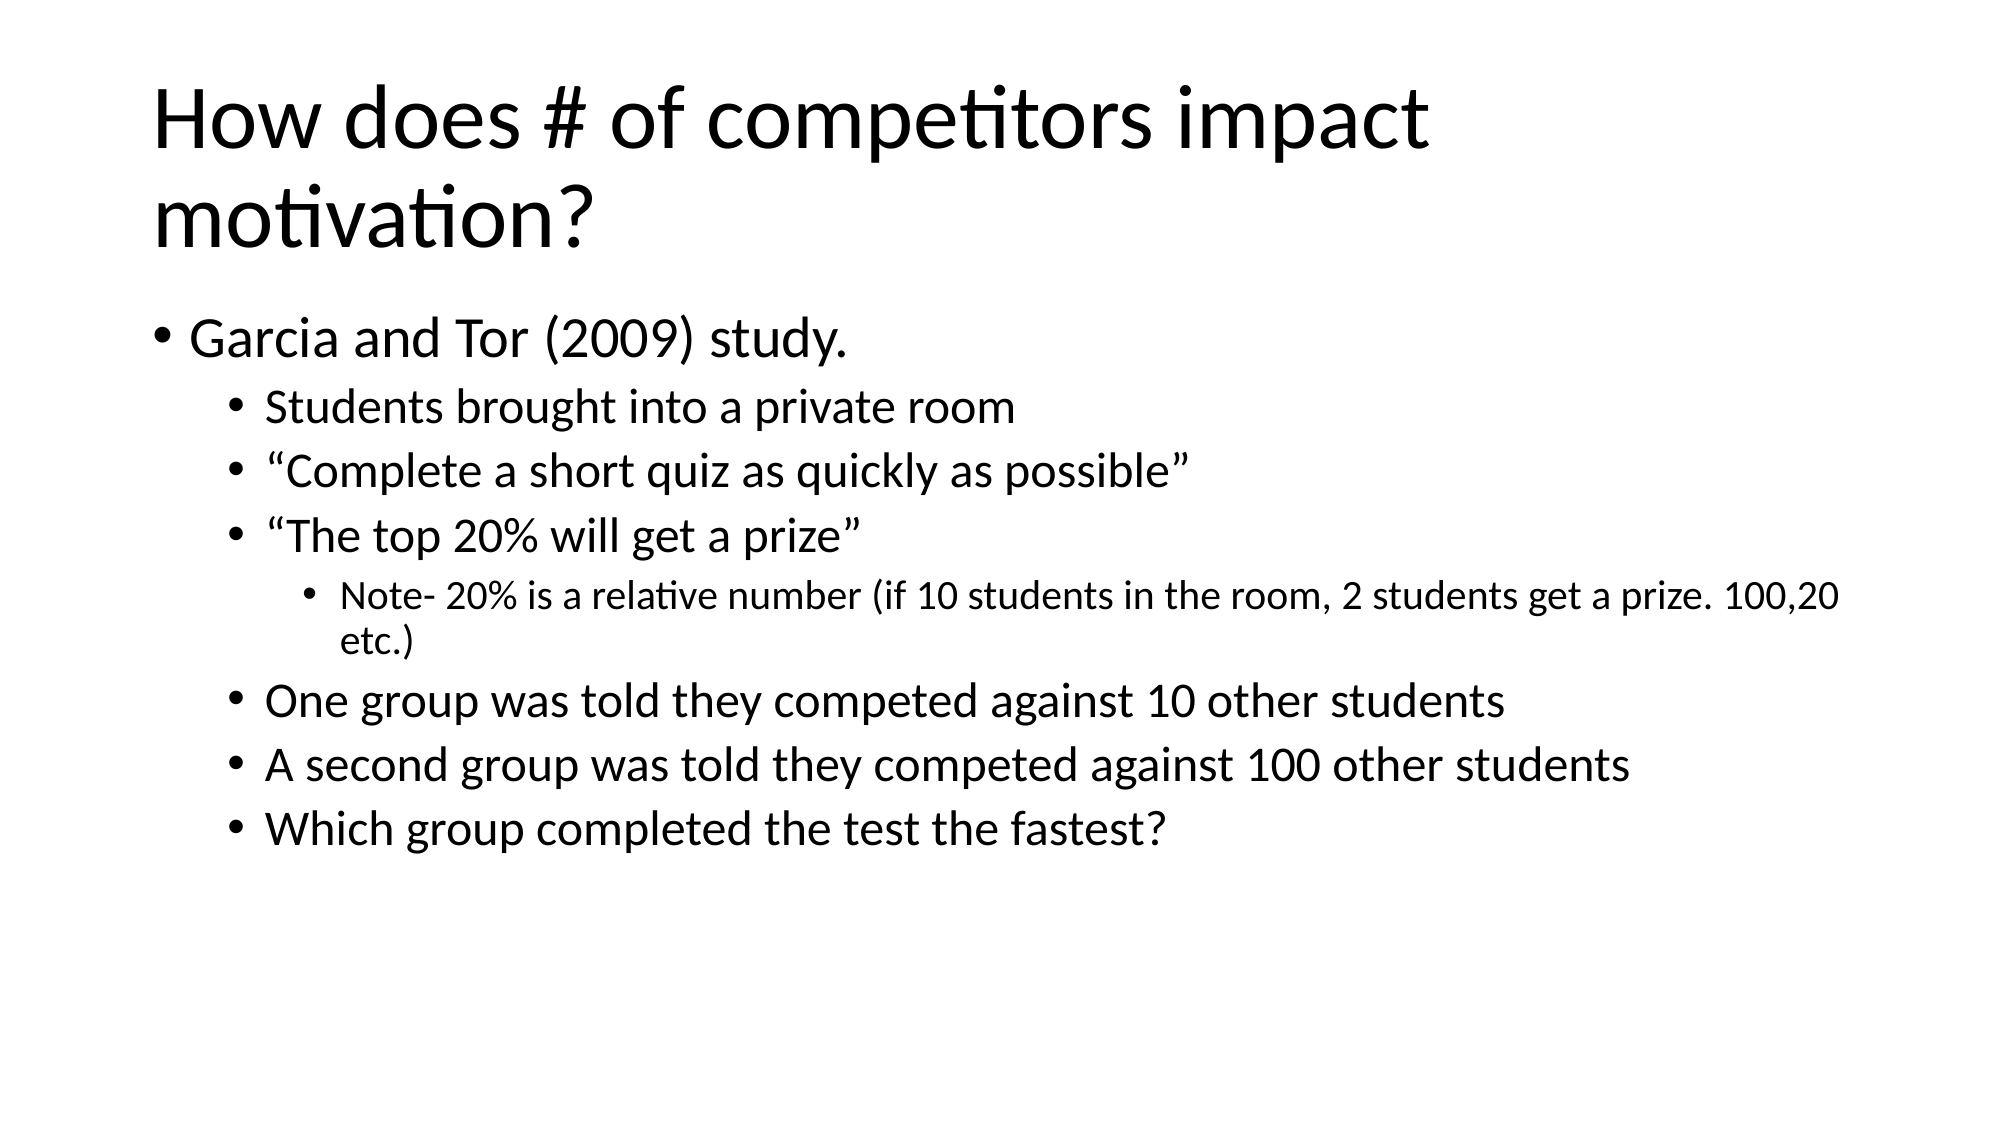

# How does # of competitors impact motivation?
Garcia and Tor (2009) study.
Students brought into a private room
“Complete a short quiz as quickly as possible”
“The top 20% will get a prize”
Note- 20% is a relative number (if 10 students in the room, 2 students get a prize. 100,20 etc.)
One group was told they competed against 10 other students
A second group was told they competed against 100 other students
Which group completed the test the fastest?